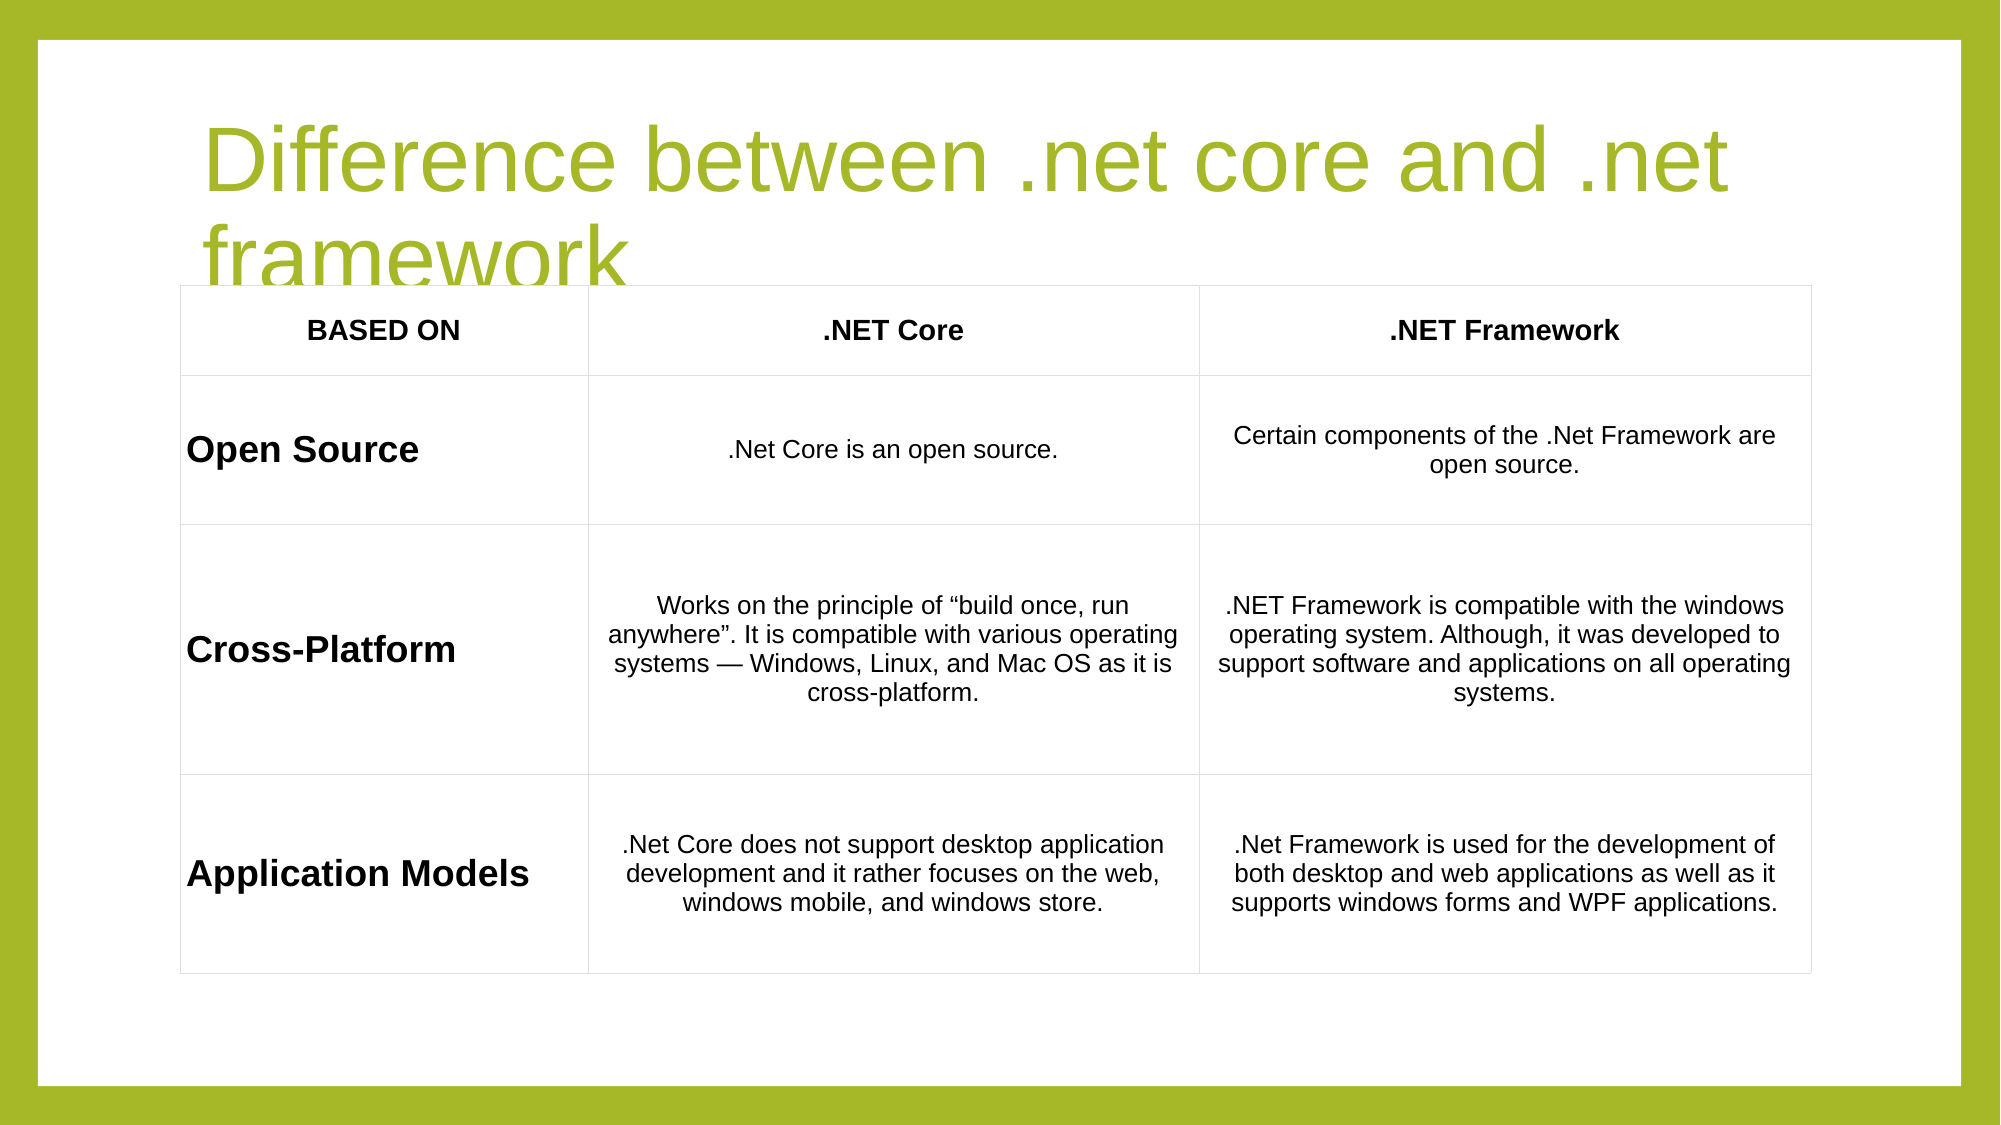

# Difference between .net core and .net framework
| BASED ON | .NET Core | .NET Framework |
| --- | --- | --- |
| Open Source | .Net Core is an open source. | Certain components of the .Net Framework are open source. |
| Cross-Platform | Works on the principle of “build once, run anywhere”. It is compatible with various operating systems — Windows, Linux, and Mac OS as it is cross-platform. | .NET Framework is compatible with the windows operating system. Although, it was developed to support software and applications on all operating systems. |
| Application Models | .Net Core does not support desktop application development and it rather focuses on the web, windows mobile, and windows store. | .Net Framework is used for the development of both desktop and web applications as well as it supports windows forms and WPF applications. |